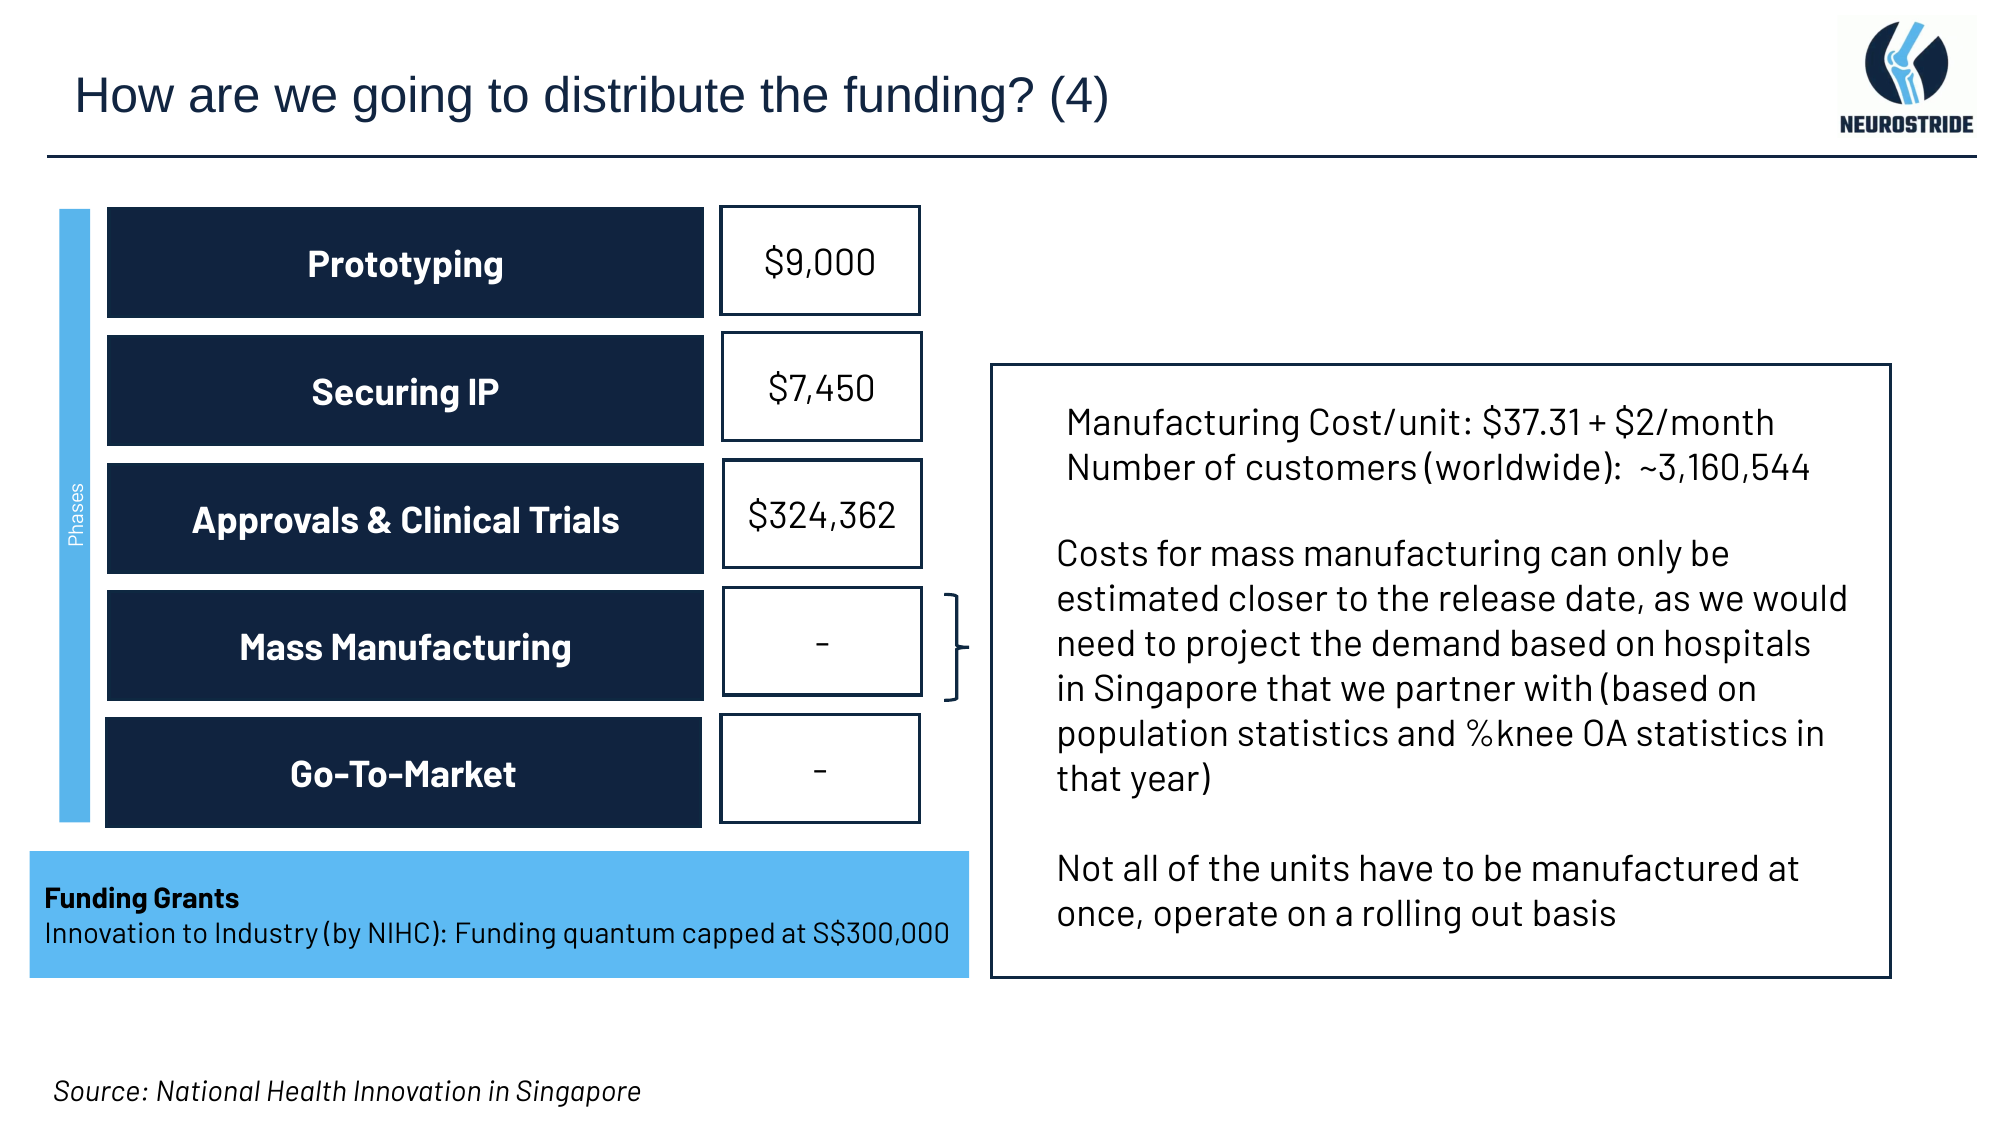

How are we going to distribute the funding? (4)
$9,000
Prototyping
$7,450
Securing IP

Manufacturing Cost/unit: $37.31 + $2/month
Number of customers (worldwide):  ~3,160,544
$324,362
Approvals & Clinical Trials
Phases
Costs for mass manufacturing can only be estimated closer to the release date, as we would need to project the demand based on hospitals in Singapore that we partner with (based on population statistics and %knee OA statistics in that year)

Not all of the units have to be manufactured at once, operate on a rolling out basis
-
Mass Manufacturing

-
Go-To-Market
Funding Grants
Innovation to Industry (by NIHC): Funding quantum capped at S$300,000
Source: National Health Innovation in Singapore